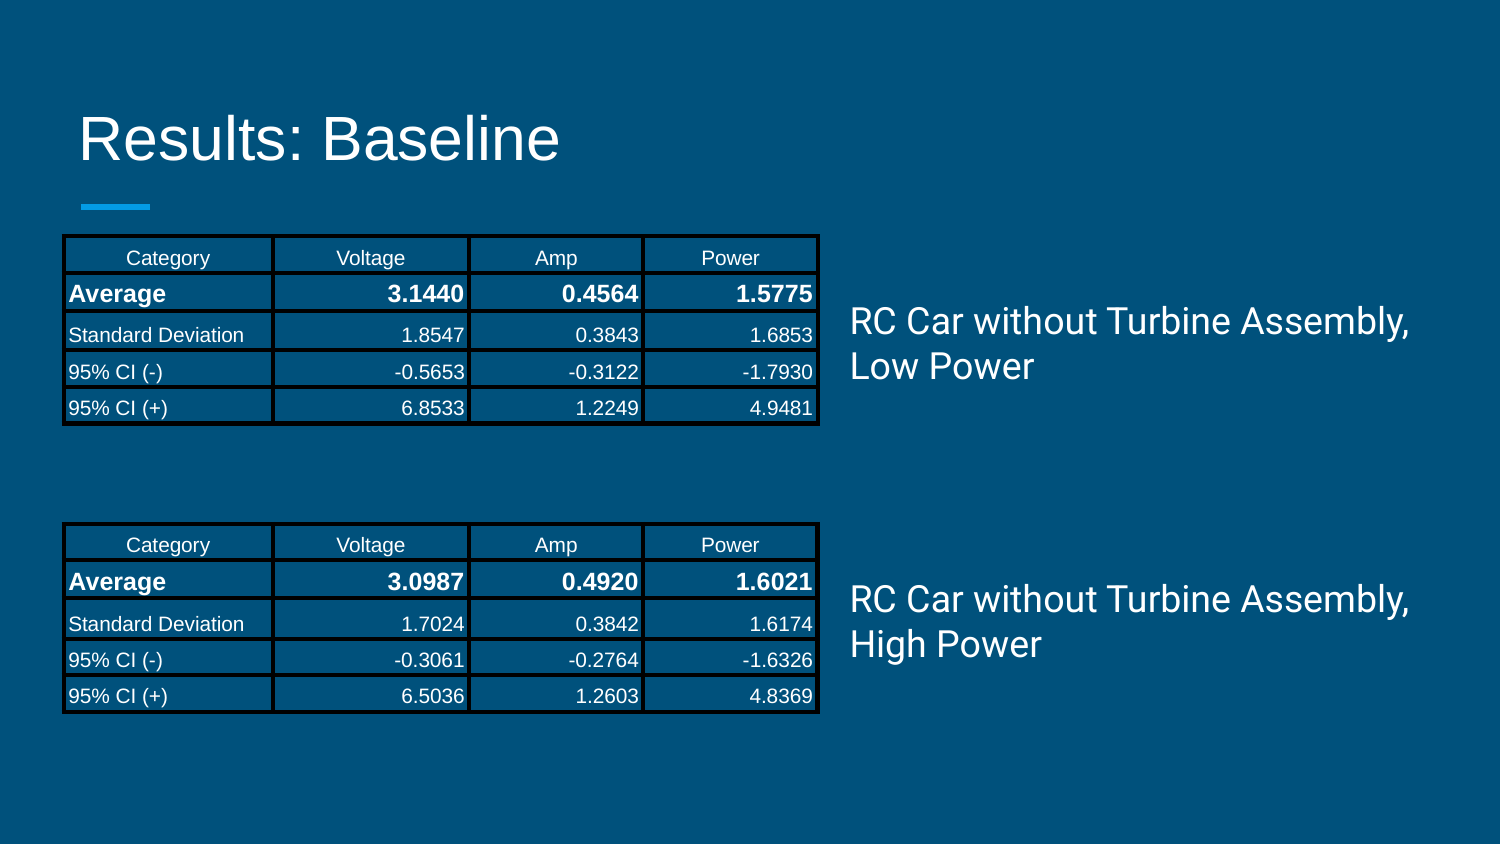

# Results: Baseline
| Category | Voltage | Amp | Power |
| --- | --- | --- | --- |
| Average | 3.1440 | 0.4564 | 1.5775 |
| Standard Deviation | 1.8547 | 0.3843 | 1.6853 |
| 95% CI (-) | -0.5653 | -0.3122 | -1.7930 |
| 95% CI (+) | 6.8533 | 1.2249 | 4.9481 |
RC Car without Turbine Assembly, Low Power
| Category | Voltage | Amp | Power |
| --- | --- | --- | --- |
| Average | 3.0987 | 0.4920 | 1.6021 |
| Standard Deviation | 1.7024 | 0.3842 | 1.6174 |
| 95% CI (-) | -0.3061 | -0.2764 | -1.6326 |
| 95% CI (+) | 6.5036 | 1.2603 | 4.8369 |
RC Car without Turbine Assembly, High Power